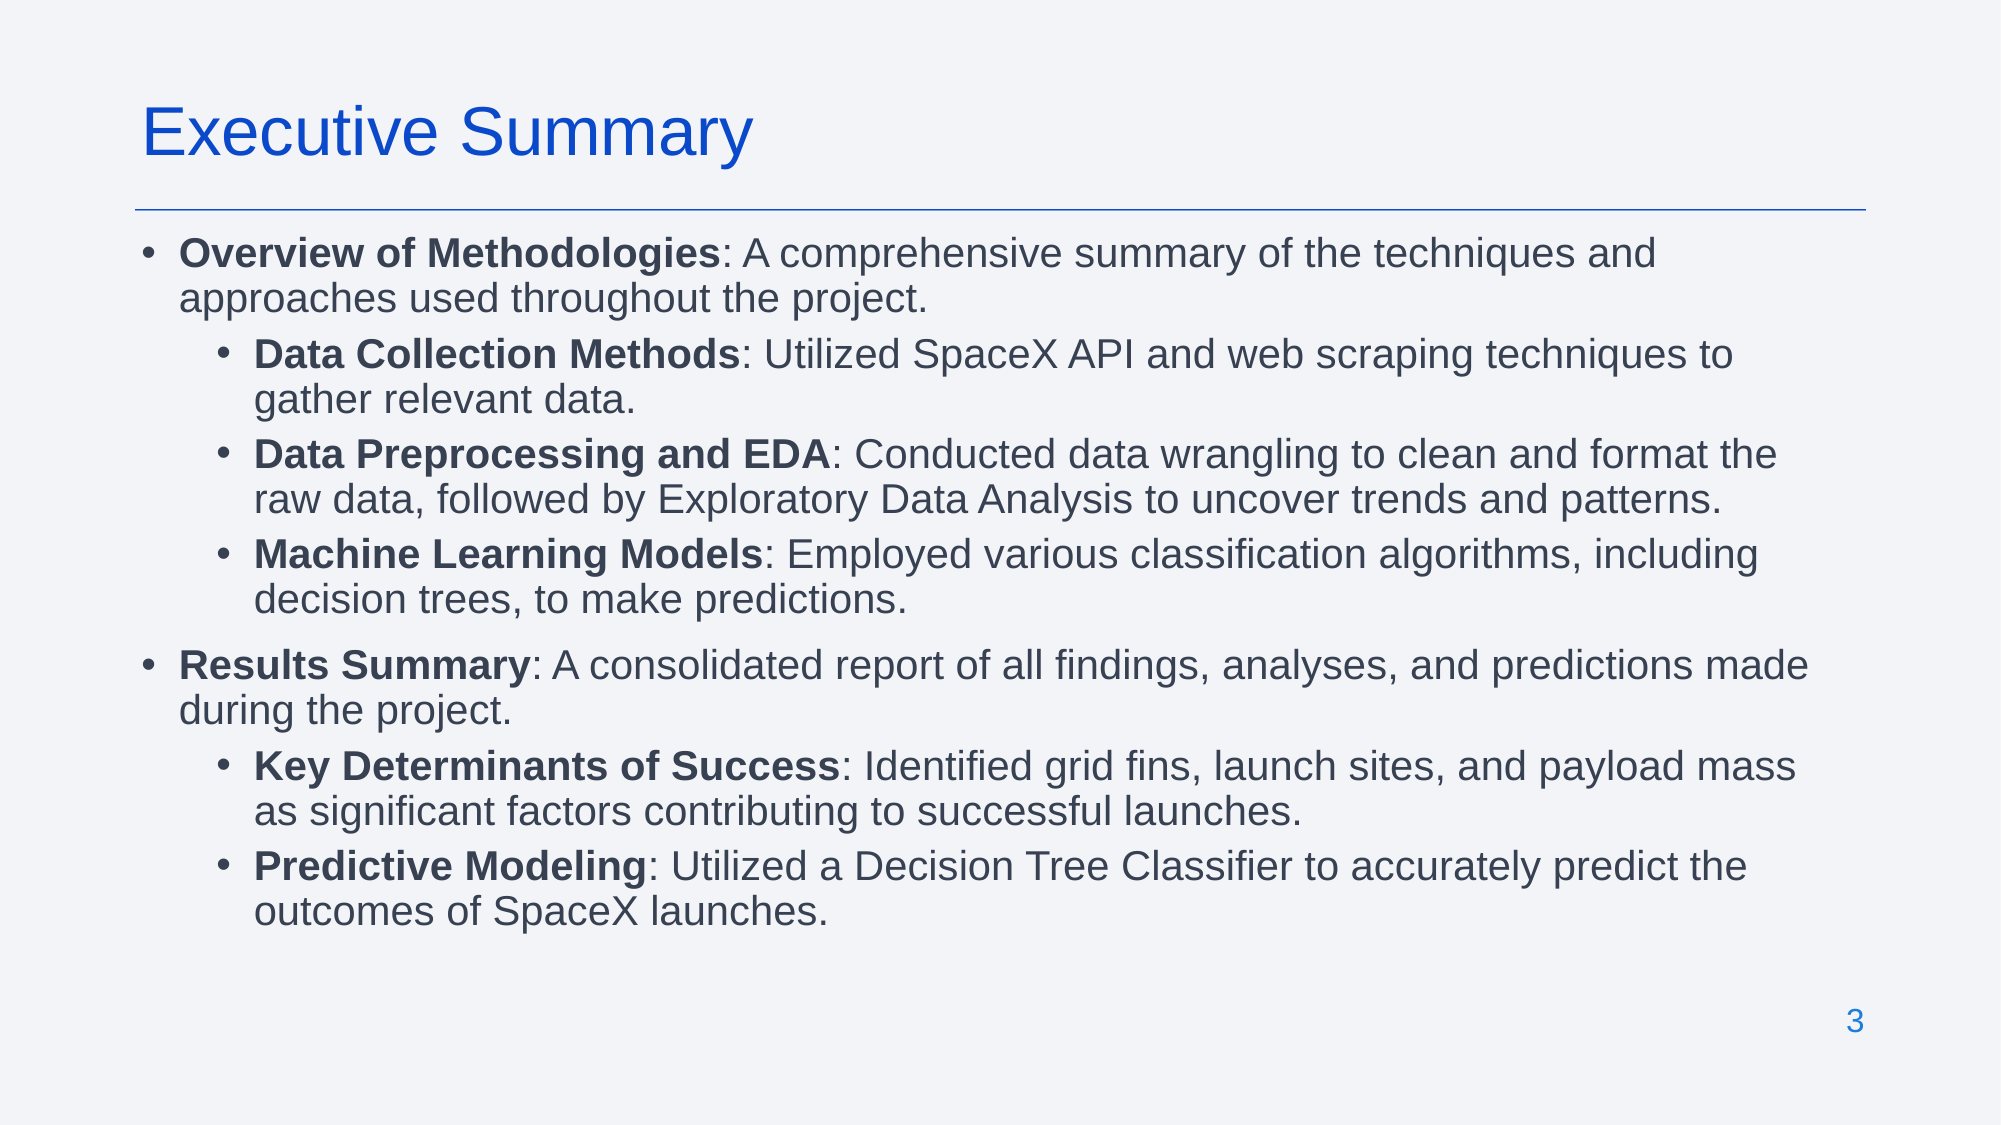

Executive Summary
Overview of Methodologies: A comprehensive summary of the techniques and approaches used throughout the project.
Data Collection Methods: Utilized SpaceX API and web scraping techniques to gather relevant data.
Data Preprocessing and EDA: Conducted data wrangling to clean and format the raw data, followed by Exploratory Data Analysis to uncover trends and patterns.
Machine Learning Models: Employed various classification algorithms, including decision trees, to make predictions.
Results Summary: A consolidated report of all findings, analyses, and predictions made during the project.
Key Determinants of Success: Identified grid fins, launch sites, and payload mass as significant factors contributing to successful launches.
Predictive Modeling: Utilized a Decision Tree Classifier to accurately predict the outcomes of SpaceX launches.
3